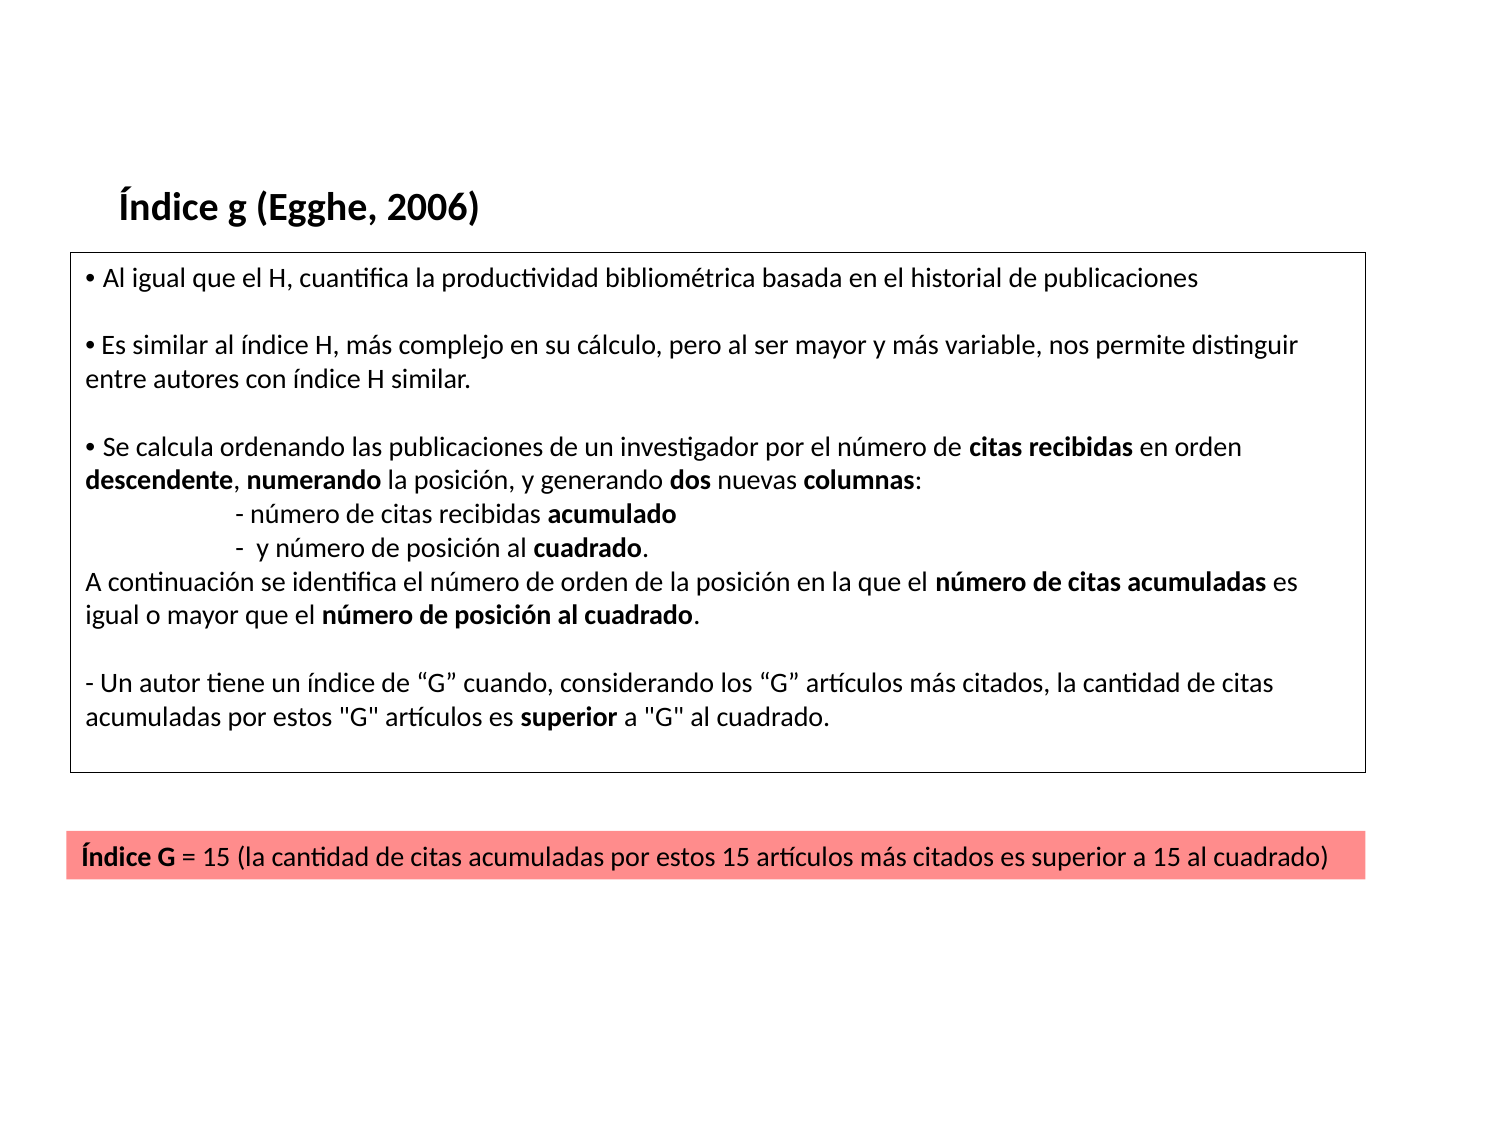

Índice g (Egghe, 2006)
• Al igual que el H, cuantifica la productividad bibliométrica basada en el historial de publicaciones

• Es similar al índice H, más complejo en su cálculo, pero al ser mayor y más variable, nos permite distinguir entre autores con índice H similar.

• Se calcula ordenando las publicaciones de un investigador por el número de citas recibidas en orden descendente, numerando la posición, y generando dos nuevas columnas:
	- número de citas recibidas acumulado
	-  y número de posición al cuadrado.
A continuación se identifica el número de orden de la posición en la que el número de citas acumuladas es igual o mayor que el número de posición al cuadrado.

- Un autor tiene un índice de “G” cuando, considerando los “G” artículos más citados, la cantidad de citas acumuladas por estos "G" artículos es superior a "G" al cuadrado.

Índice G = 15 (la cantidad de citas acumuladas por estos 15 artículos más citados es superior a 15 al cuadrado)